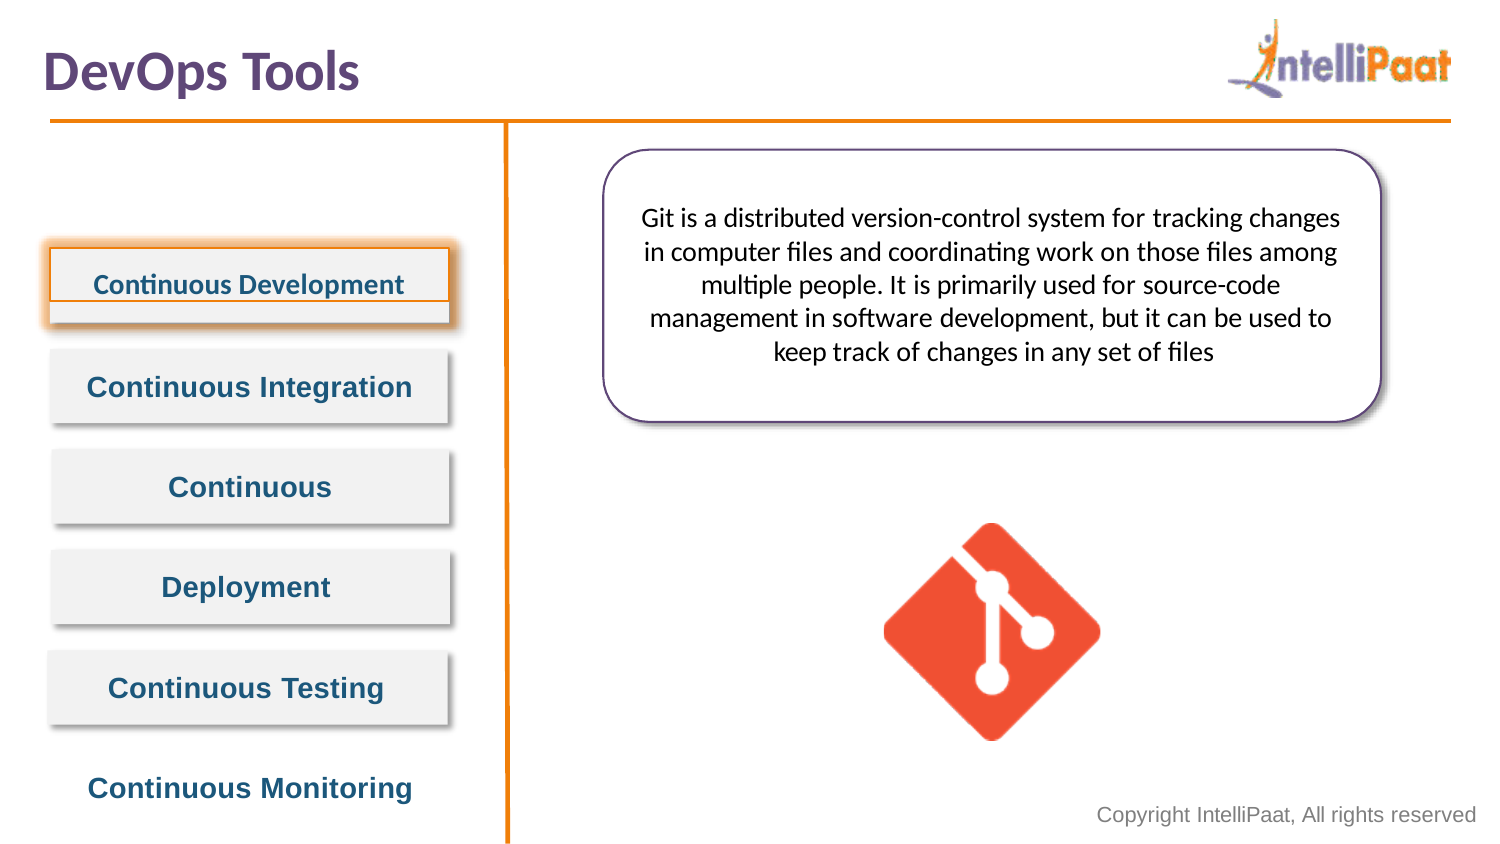

# DevOps Tools

Git is a distributed version-control system for tracking changes  in computer files and coordinating work on those files among  multiple people. It is primarily used for source-code  management in software development, but it can be used to  keep track of changes in any set of files

Continuous Development

Continuous Integration
Continuous Deployment  Continuous Testing  Continuous Monitoring

Copyright IntelliPaat, All rights reserved